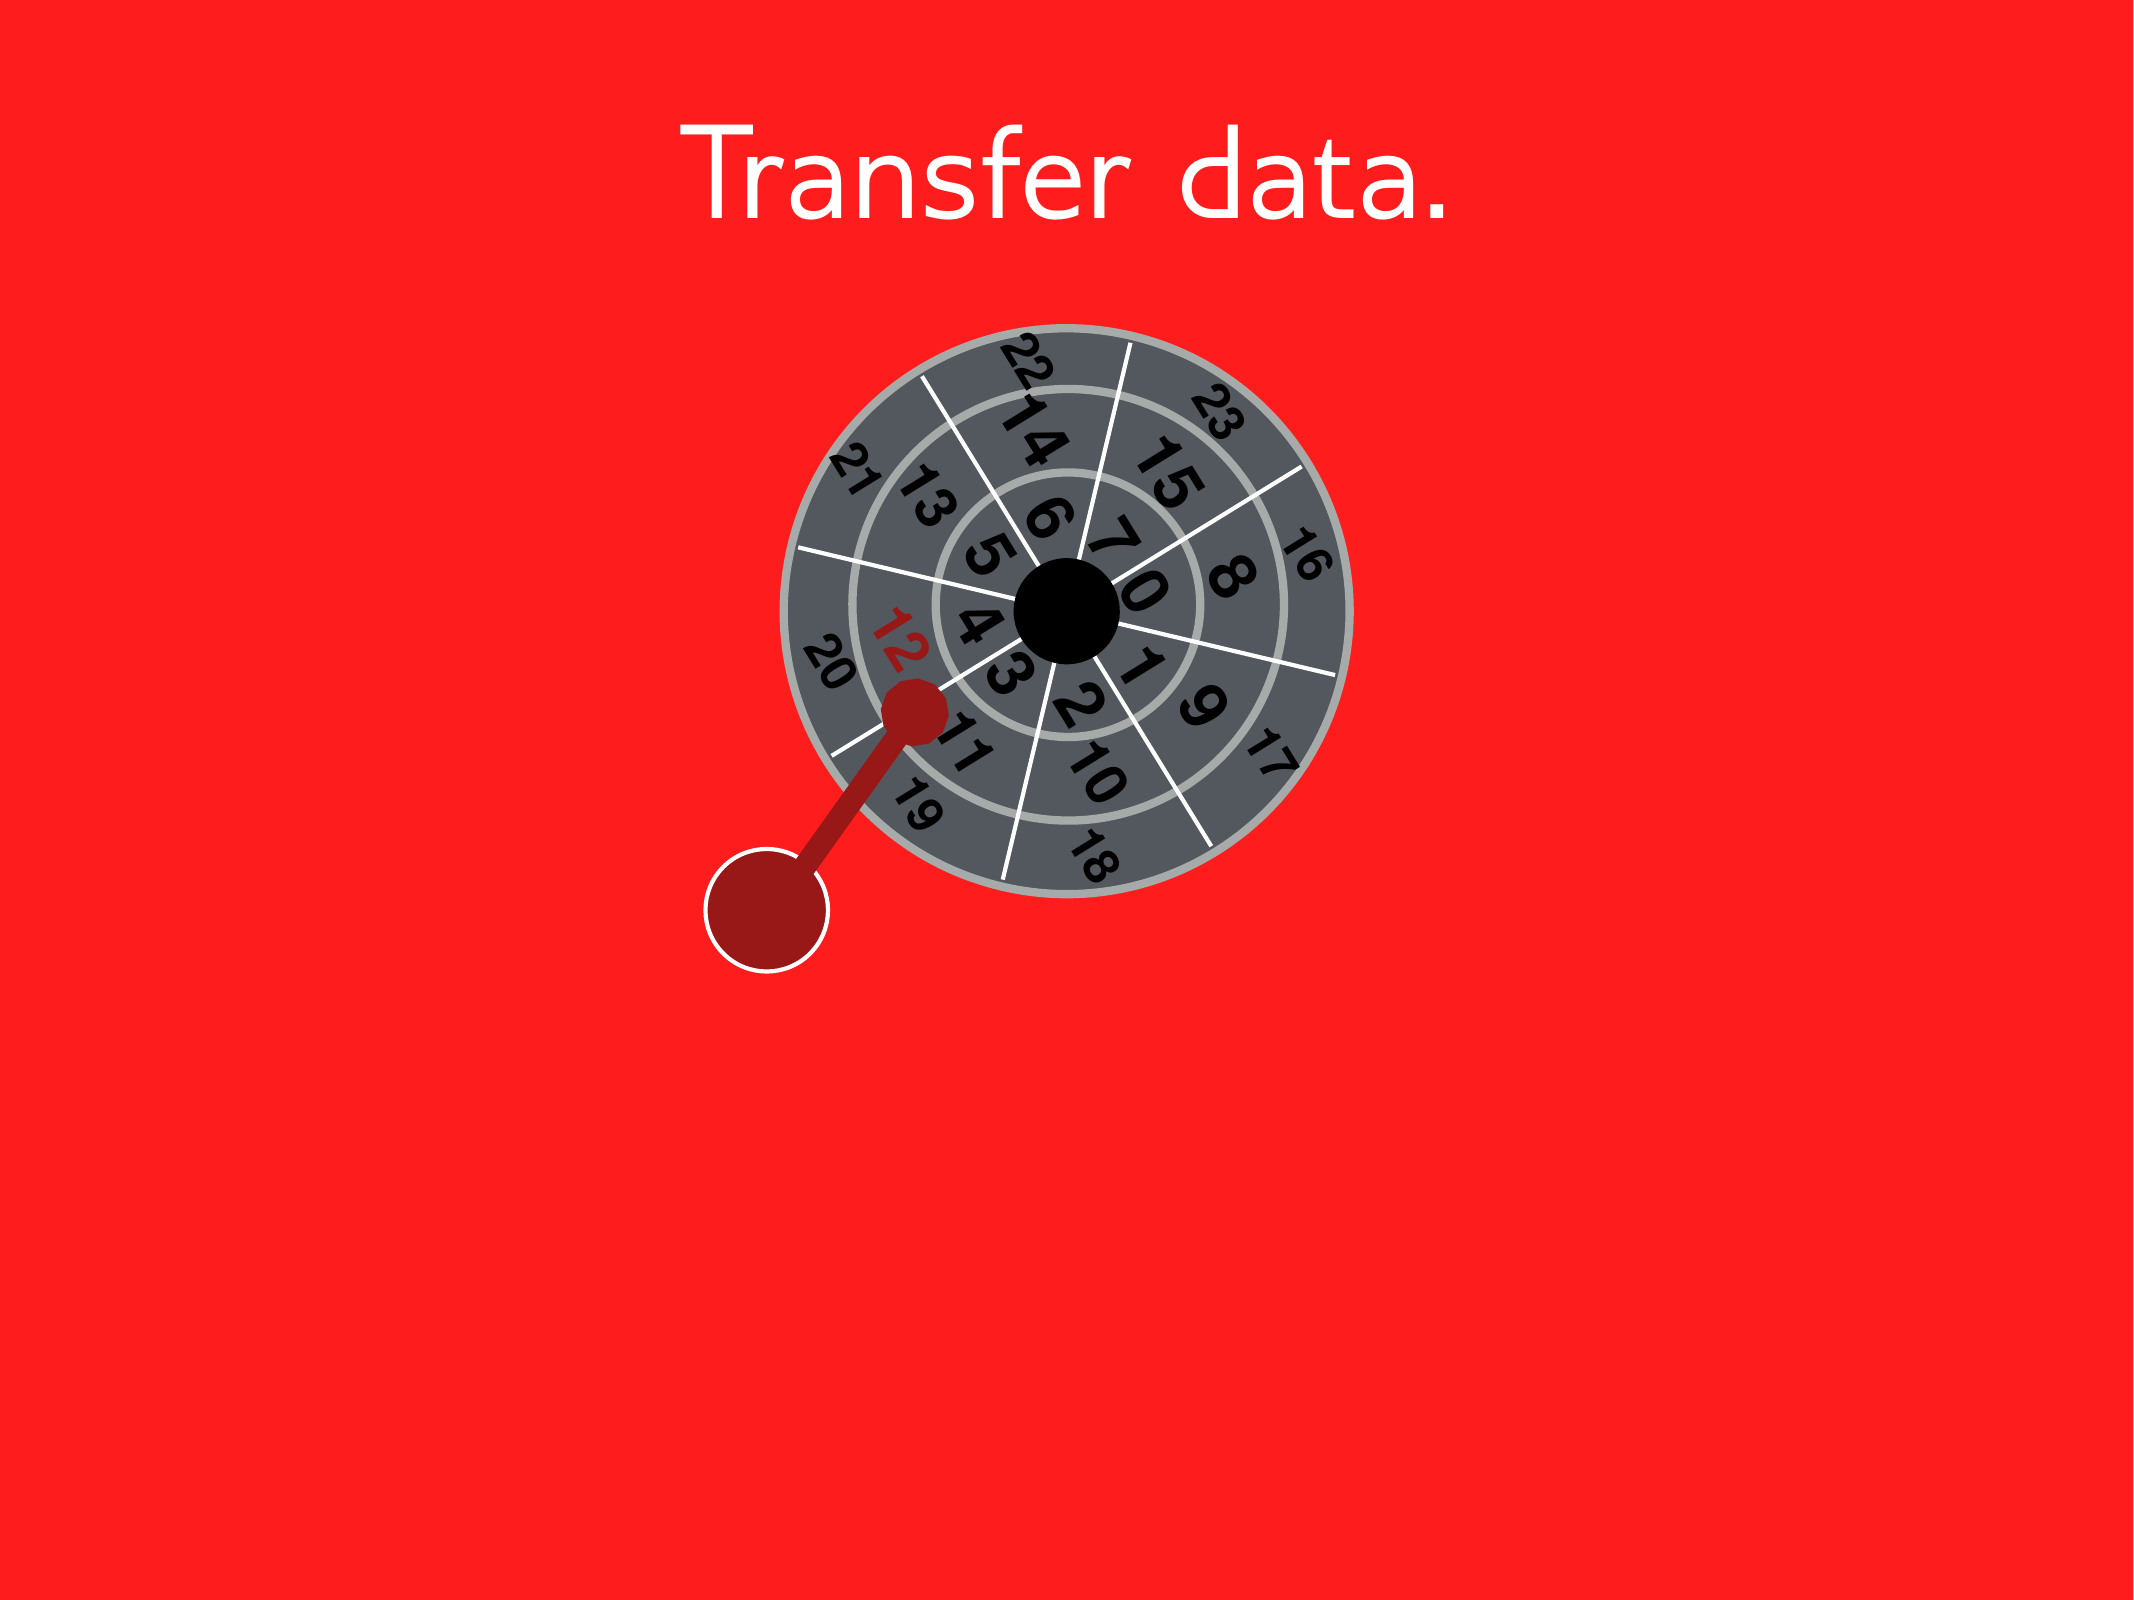

# Transfer data.

23
16

15
8

22
17

7
0
14
9
6
1

5
2

13
10
4
3
21
18
12
11
20
19